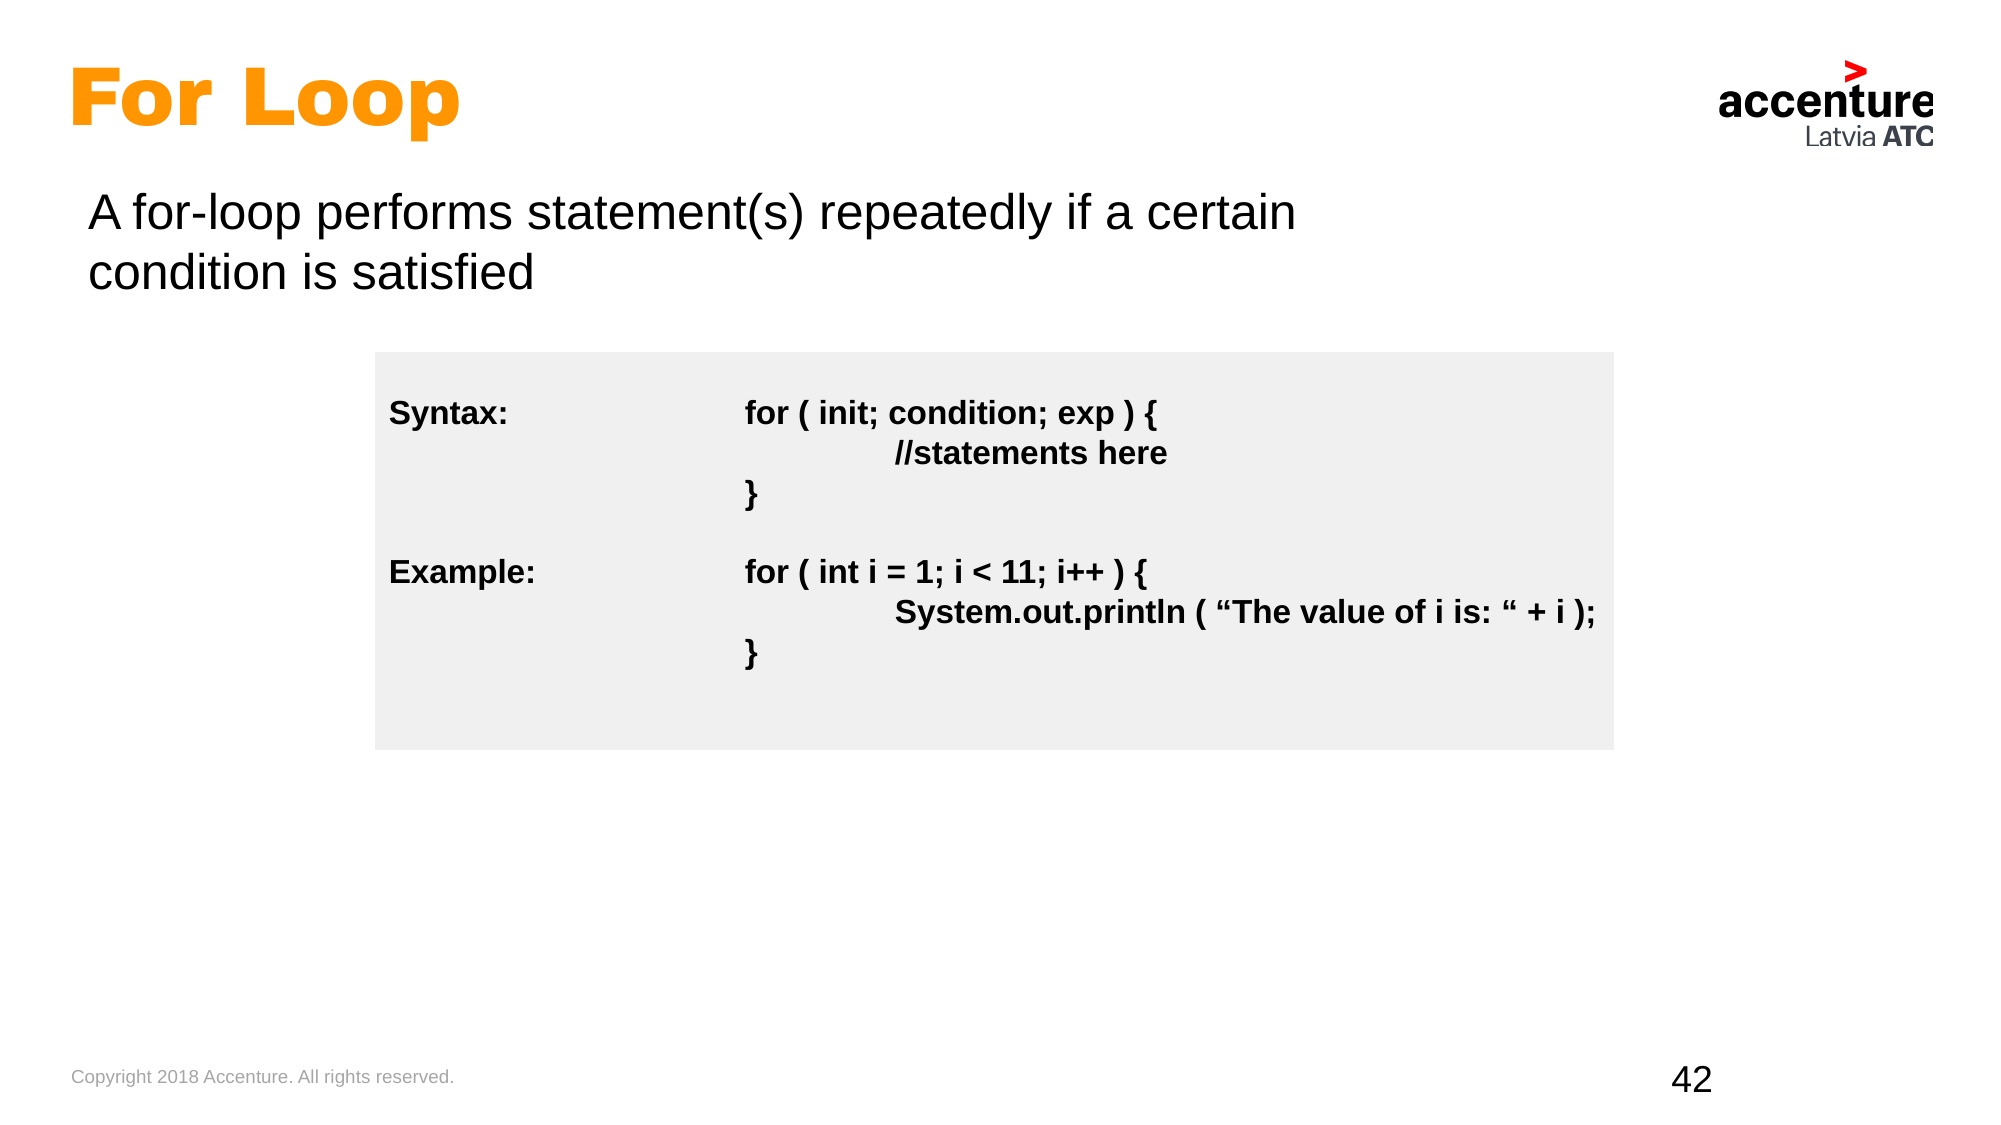

For Loop
A for-loop performs statement(s) repeatedly if a certain condition is satisfied

Syntax:		for ( init; condition; exp ) {
				//statements here
			}

Example:		for ( int i = 1; i < 11; i++ ) {
				System.out.println ( “The value of i is: “ + i );
			}

42